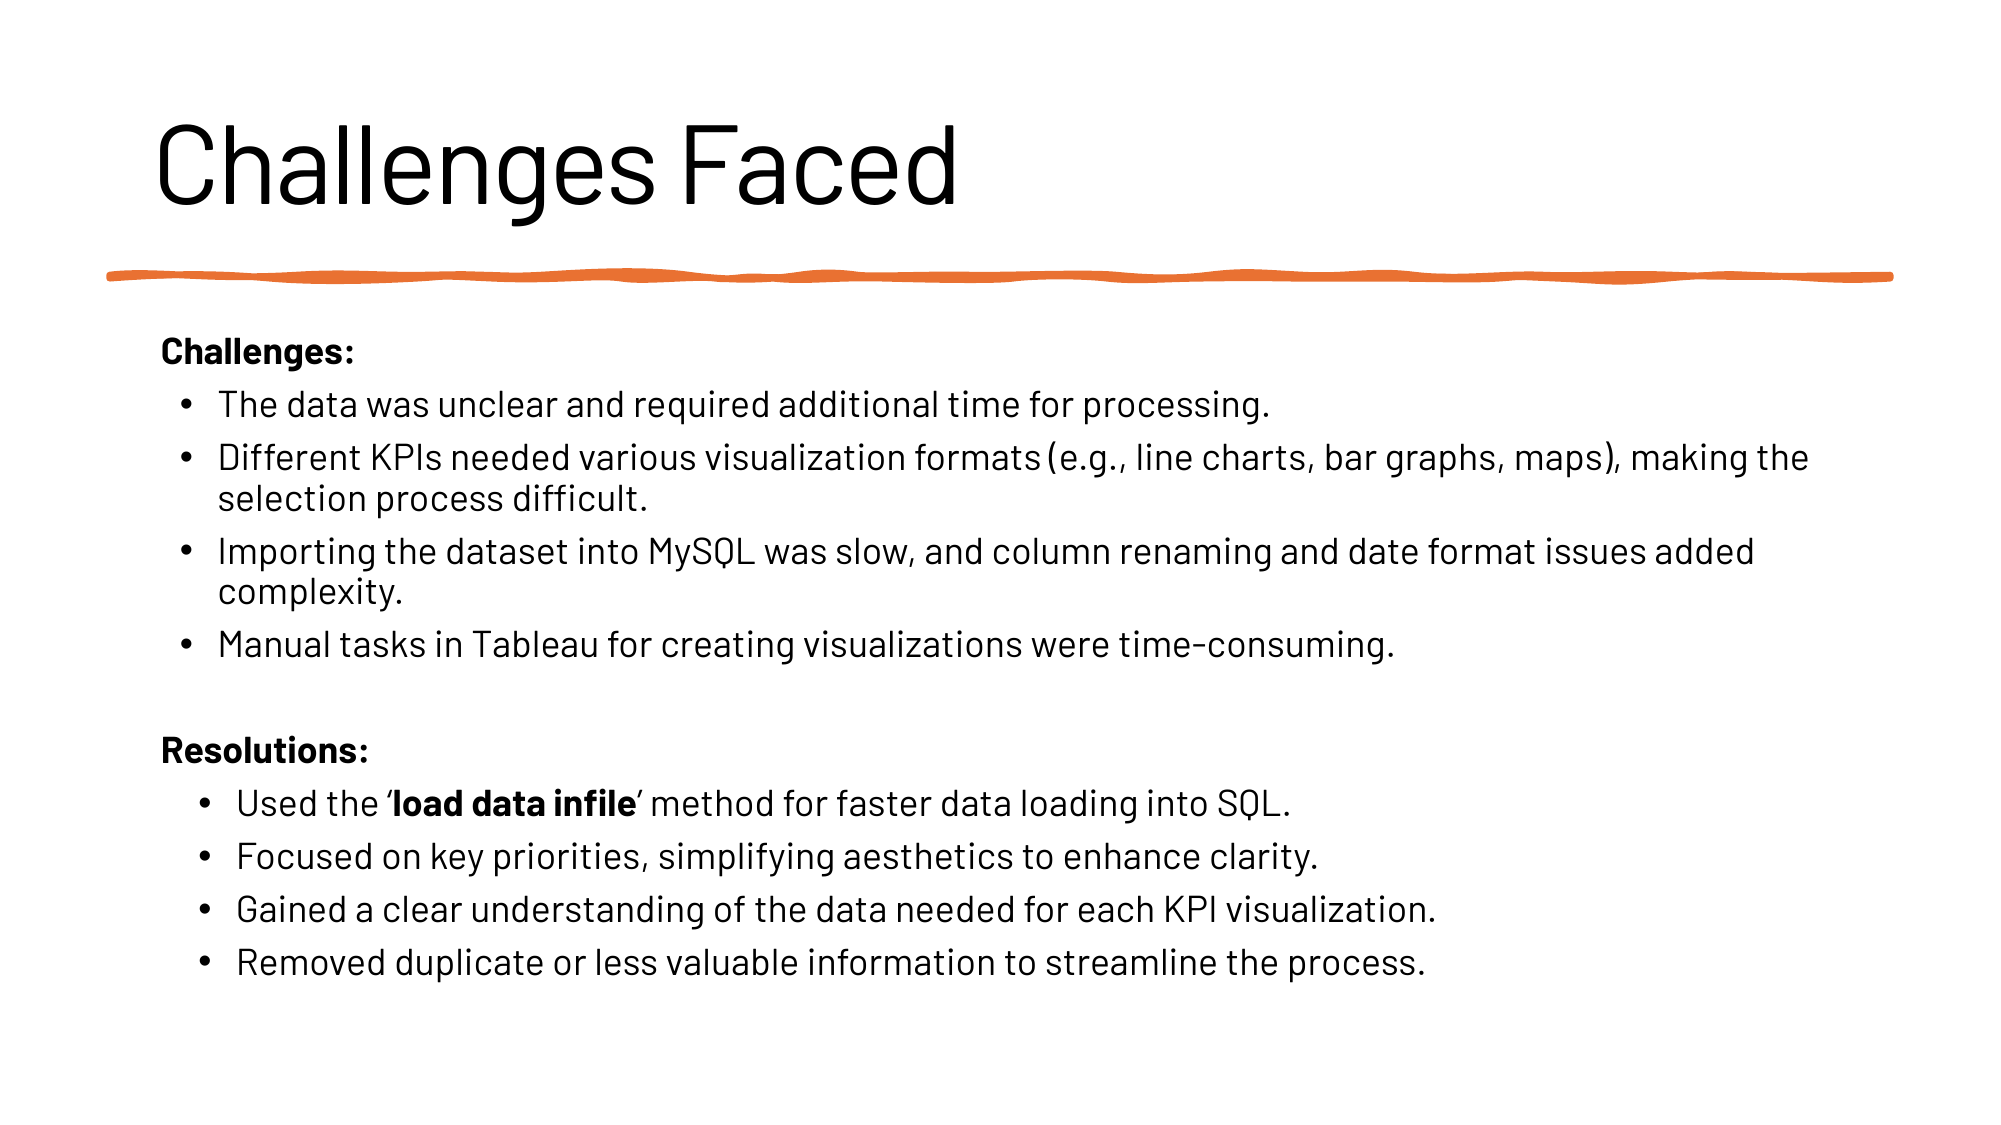

Challenges Faced

Challenges:
The data was unclear and required additional time for processing.
Different KPIs needed various visualization formats (e.g., line charts, bar graphs, maps), making the selection process difficult.
Importing the dataset into MySQL was slow, and column renaming and date format issues added complexity.
Manual tasks in Tableau for creating visualizations were time-consuming.

Resolutions:
Used the ‘load data infile’ method for faster data loading into SQL.
Focused on key priorities, simplifying aesthetics to enhance clarity.
Gained a clear understanding of the data needed for each KPI visualization.
Removed duplicate or less valuable information to streamline the process.